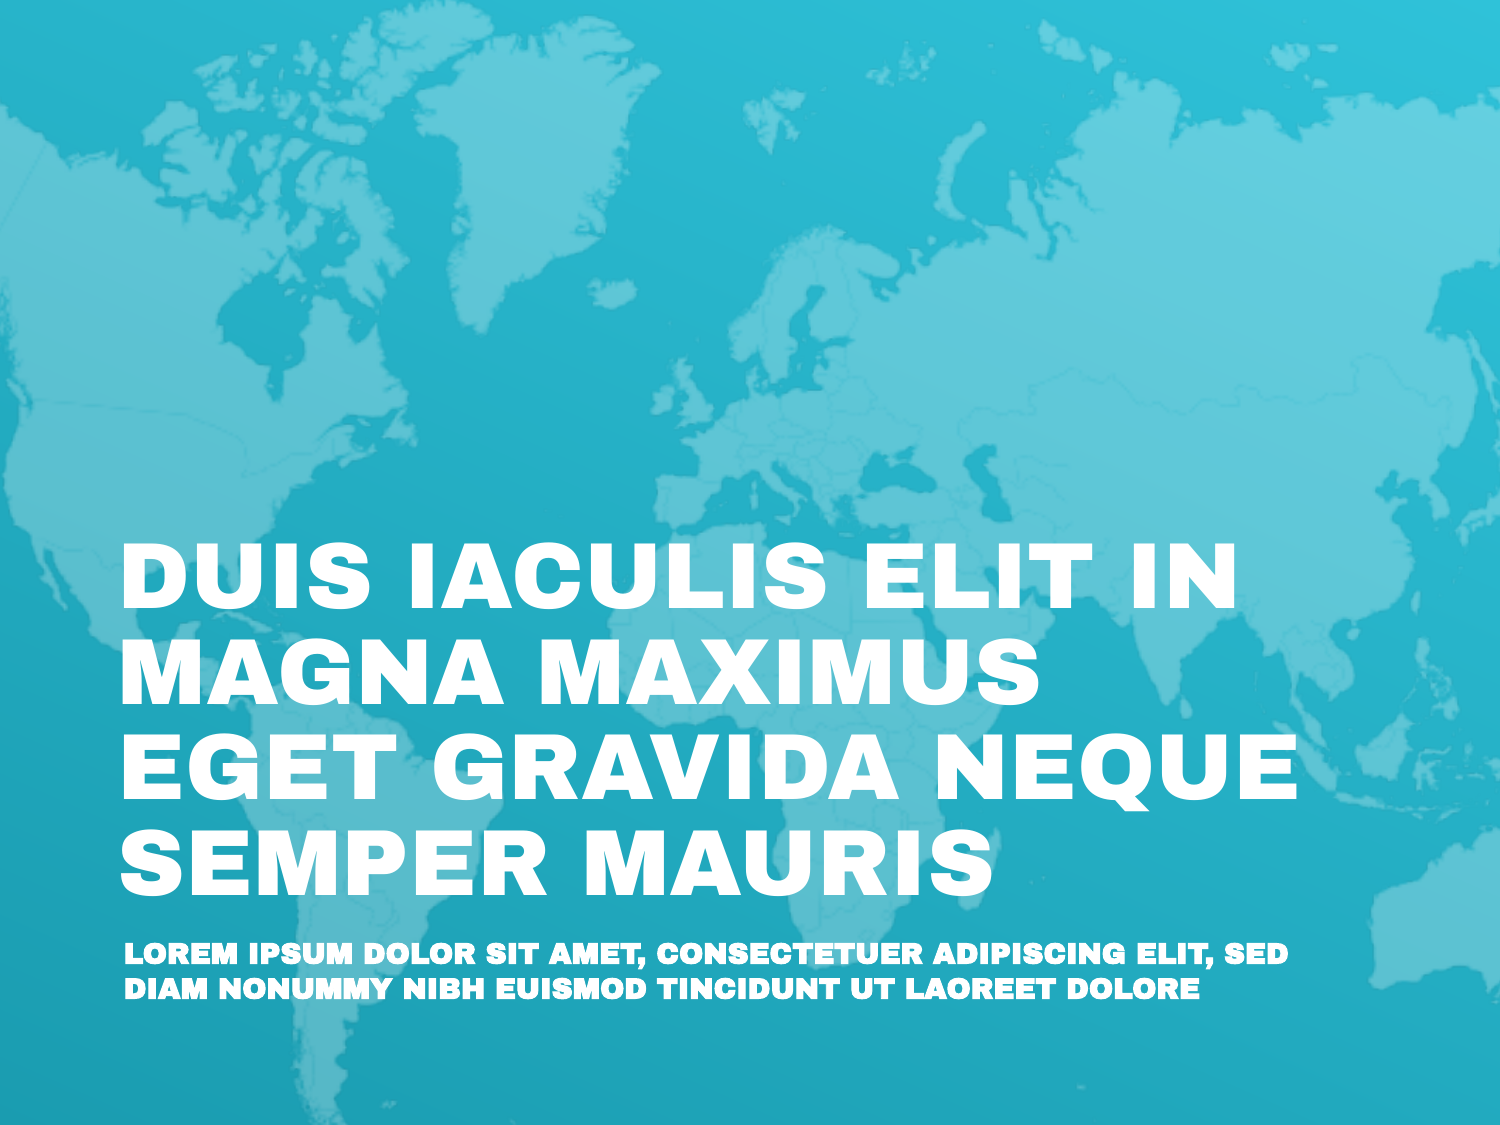

DUIS IACULIS ELIT IN MAGNA MAXIMUS EGET GRAVIDA NEQUE SEMPER MAURIS
LOREM IPSUM DOLOR SIT AMET, CONSECTETUER ADIPISCING ELIT, SED DIAM NONUMMY NIBH EUISMOD TINCIDUNT UT LAOREET DOLORE